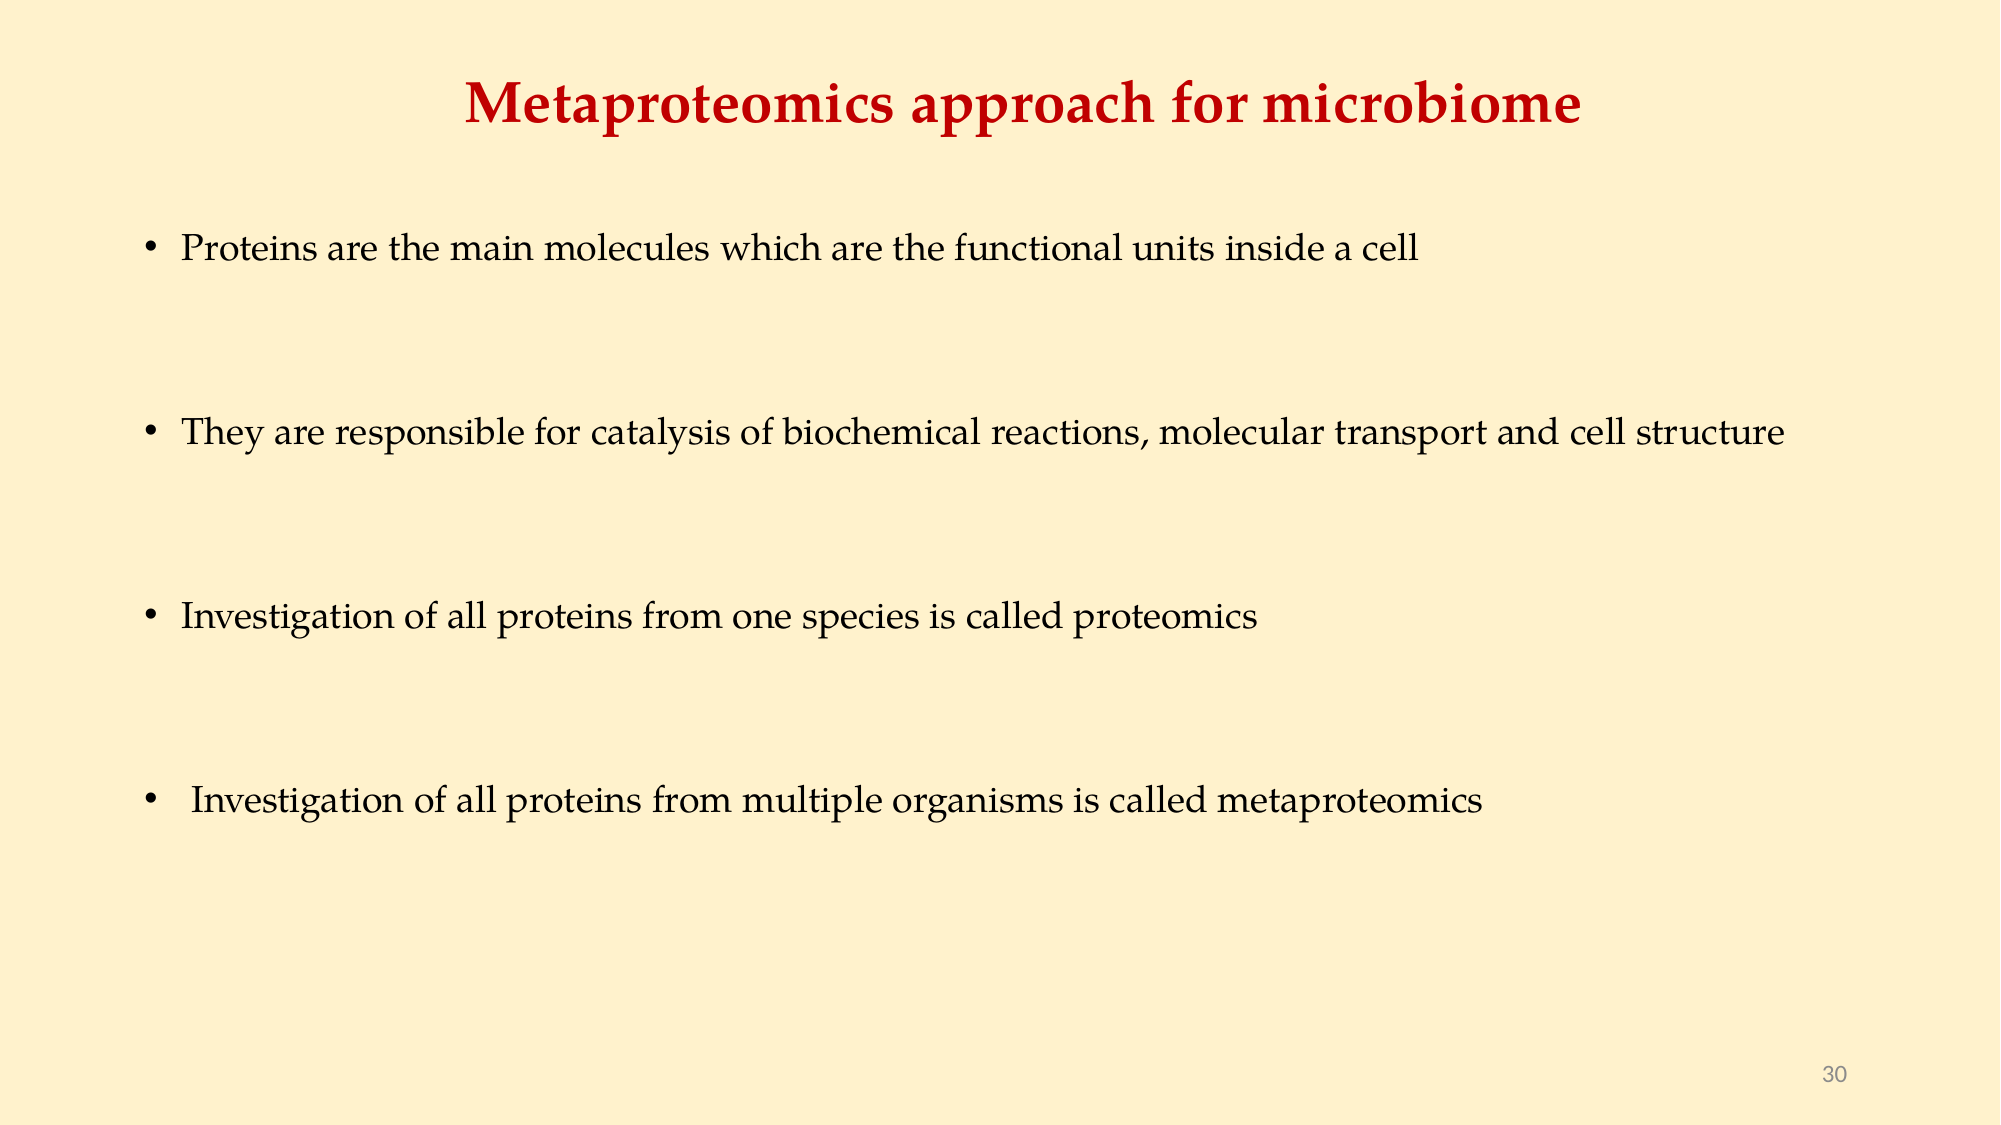

# Metaproteomics approach for microbiome
Proteins are the main molecules which are the functional units inside a cell

They are responsible for catalysis of biochemical reactions, molecular transport and cell structure

Investigation of all proteins from one species is called proteomics

 Investigation of all proteins from multiple organisms is called metaproteomics

30